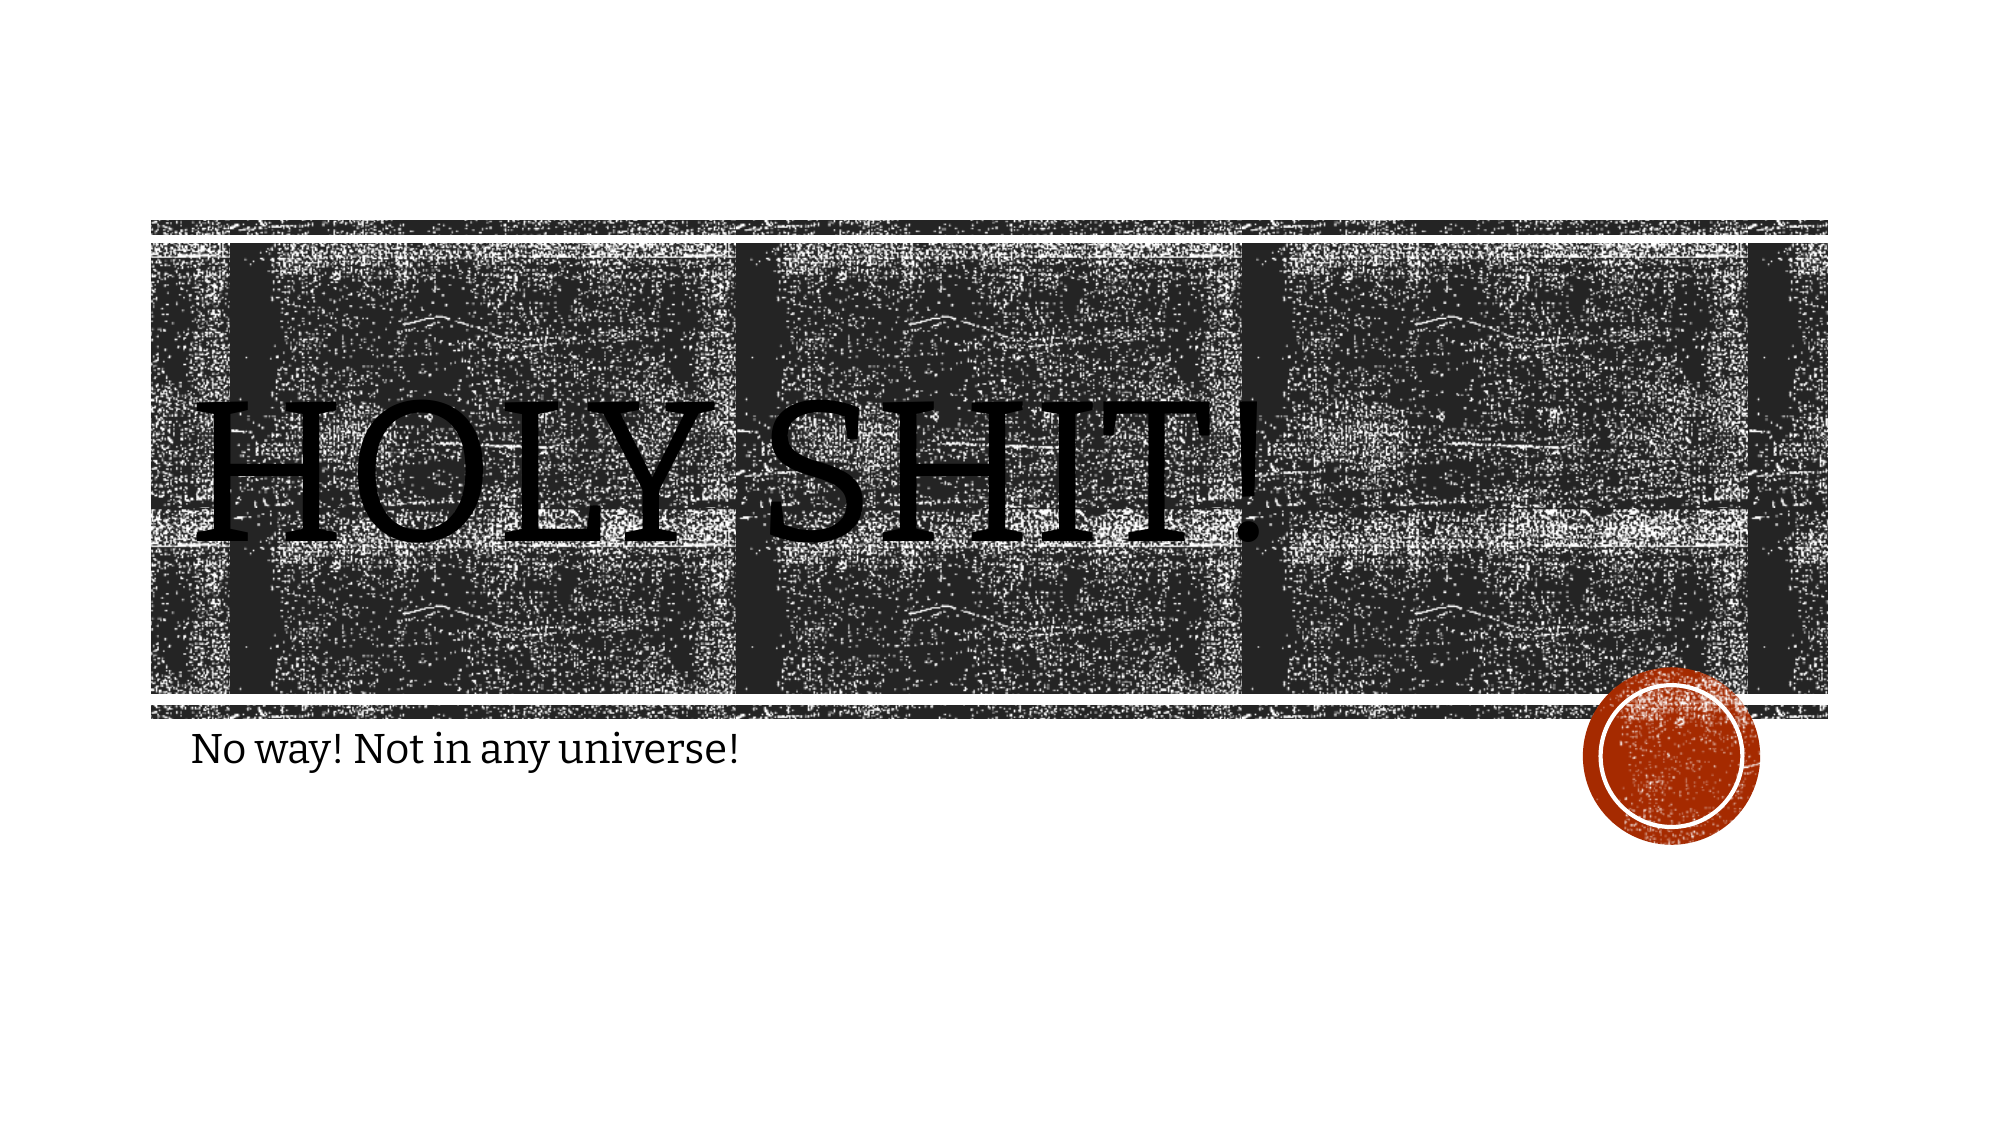

# Holy shit!
No way! Not in any universe!